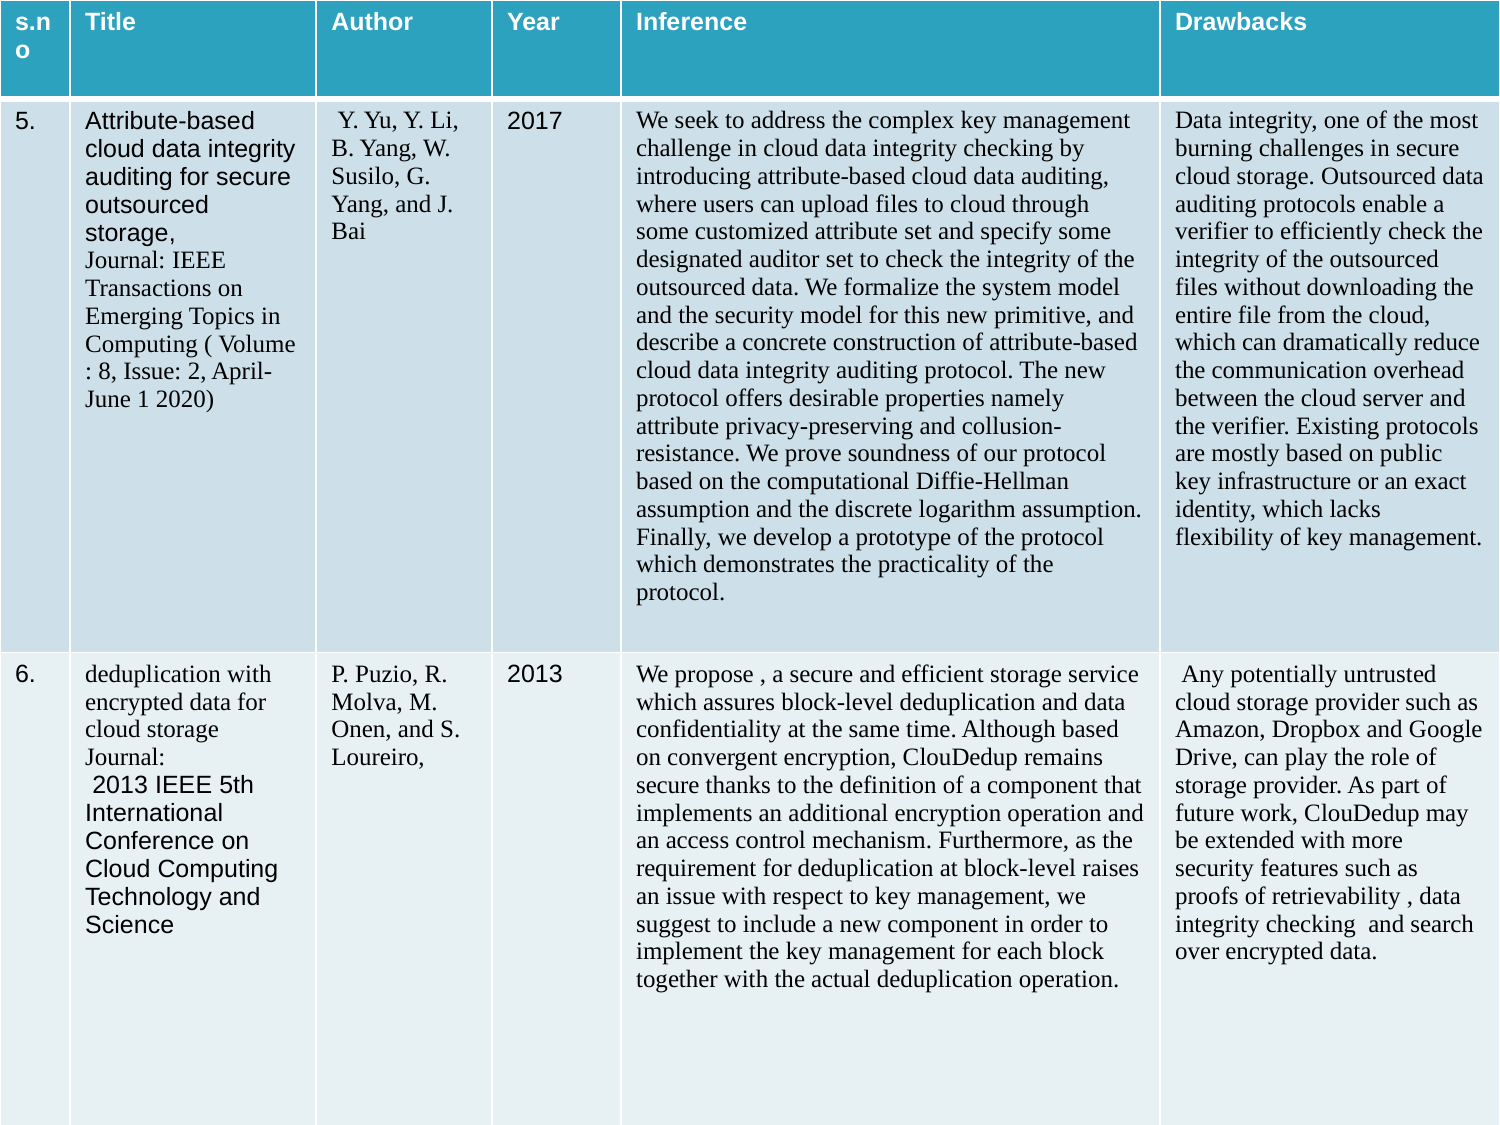

| s.no | Title | Author | Year | Inference | Drawbacks |
| --- | --- | --- | --- | --- | --- |
| 5. | Attribute-based cloud data integrity auditing for secure outsourced storage, Journal: IEEE Transactions on Emerging Topics in Computing ( Volume: 8, Issue: 2, April-June 1 2020) | Y. Yu, Y. Li, B. Yang, W. Susilo, G. Yang, and J. Bai | 2017 | We seek to address the complex key management challenge in cloud data integrity checking by introducing attribute-based cloud data auditing, where users can upload files to cloud through some customized attribute set and specify some designated auditor set to check the integrity of the outsourced data. We formalize the system model and the security model for this new primitive, and describe a concrete construction of attribute-based cloud data integrity auditing protocol. The new protocol offers desirable properties namely attribute privacy-preserving and collusion-resistance. We prove soundness of our protocol based on the computational Diffie-Hellman assumption and the discrete logarithm assumption. Finally, we develop a prototype of the protocol which demonstrates the practicality of the protocol. | Data integrity, one of the most burning challenges in secure cloud storage. Outsourced data auditing protocols enable a verifier to efficiently check the integrity of the outsourced files without downloading the entire file from the cloud, which can dramatically reduce the communication overhead between the cloud server and the verifier. Existing protocols are mostly based on public key infrastructure or an exact identity, which lacks flexibility of key management. |
| 6. | deduplication with encrypted data for cloud storage Journal:  2013 IEEE 5th International Conference on Cloud Computing Technology and Science | P. Puzio, R. Molva, M. Onen, and S. Loureiro, | 2013 | We propose , a secure and efficient storage service which assures block-level deduplication and data confidentiality at the same time. Although based on convergent encryption, ClouDedup remains secure thanks to the definition of a component that implements an additional encryption operation and an access control mechanism. Furthermore, as the requirement for deduplication at block-level raises an issue with respect to key management, we suggest to include a new component in order to implement the key management for each block together with the actual deduplication operation. | Any potentially untrusted cloud storage provider such as Amazon, Dropbox and Google Drive, can play the role of storage provider. As part of future work, ClouDedup may be extended with more security features such as proofs of retrievability , data integrity checking and search over encrypted data. |